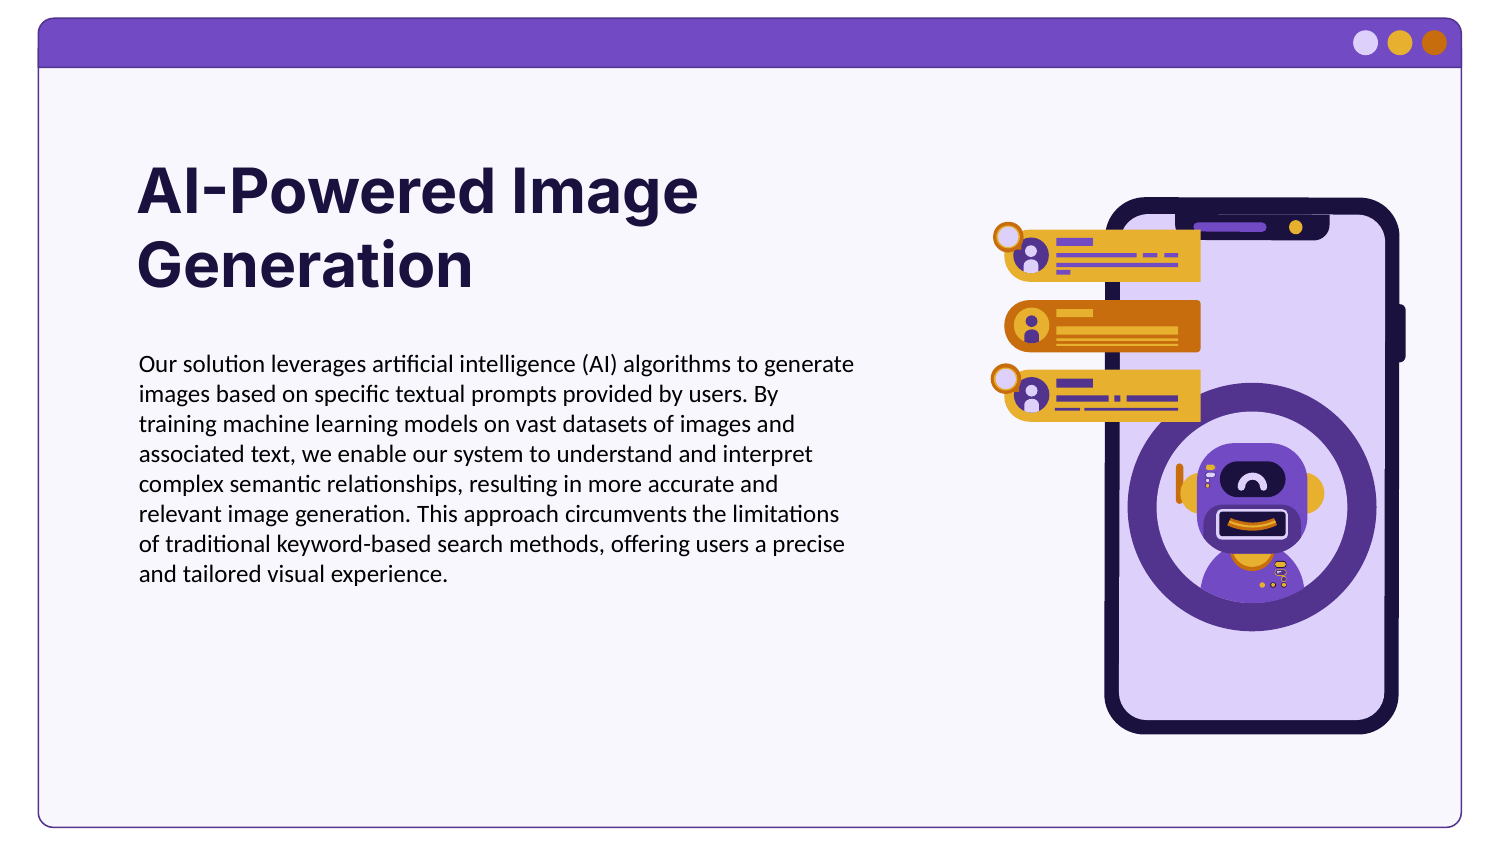

# AI-Powered Image Generation

Our solution leverages artificial intelligence (AI) algorithms to generate images based on specific textual prompts provided by users. By training machine learning models on vast datasets of images and associated text, we enable our system to understand and interpret complex semantic relationships, resulting in more accurate and relevant image generation. This approach circumvents the limitations of traditional keyword-based search methods, offering users a precise and tailored visual experience.